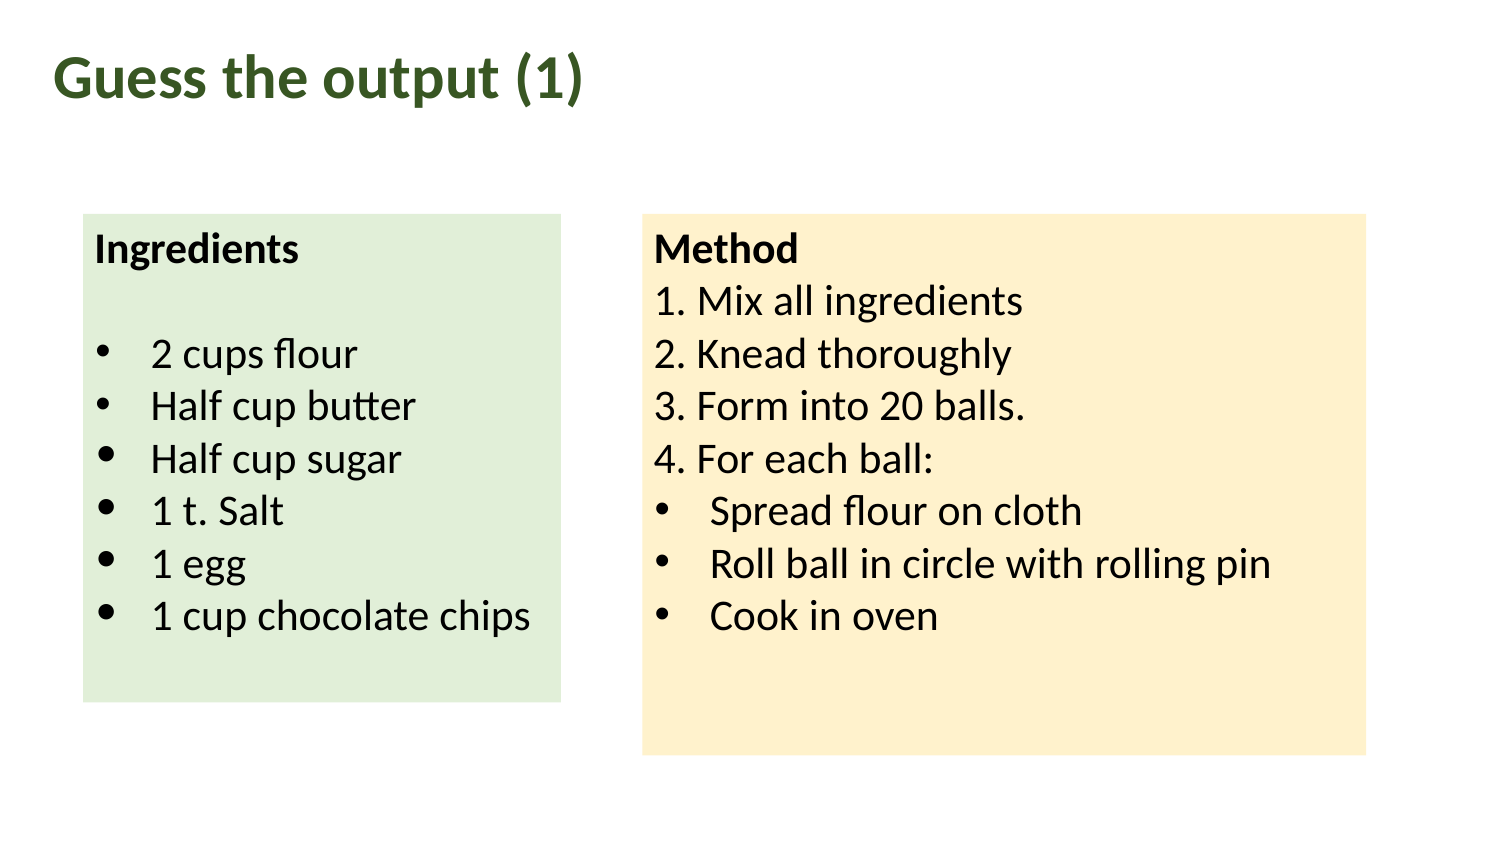

Guess the output (1)
Ingredients

2 cups flour
Half cup butter
Half cup sugar
1 t. Salt
1 egg
1 cup chocolate chips

Method
1. Mix all ingredients
2. Knead thoroughly
3. Form into 20 balls.
4. For each ball:
Spread flour on cloth
Roll ball in circle with rolling pin
Cook in oven